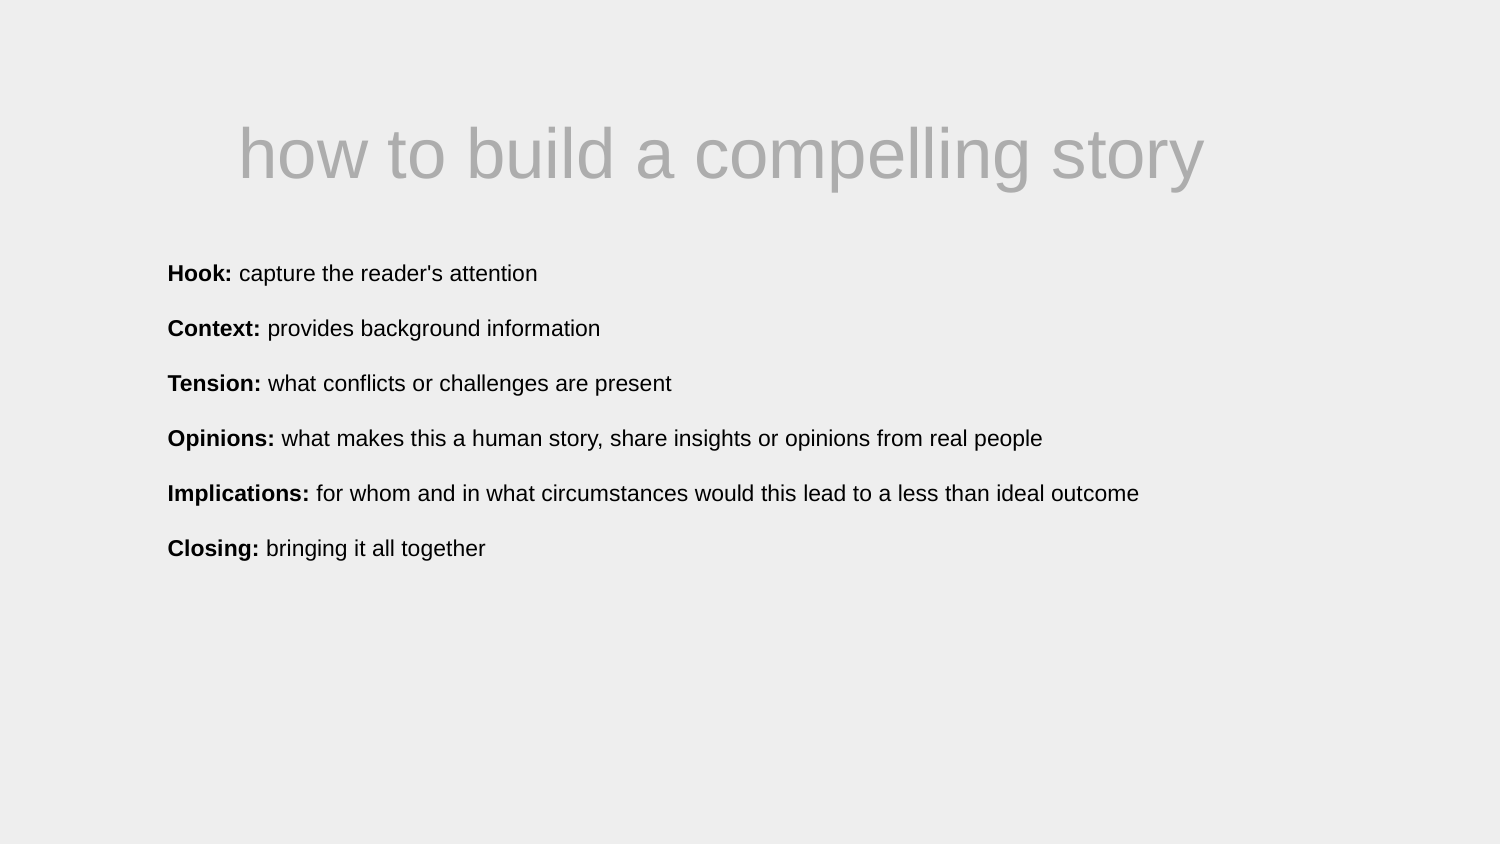

how to build a compelling story

Hook: capture the reader's attention
Context: provides background information
Tension: what conflicts or challenges are present
Opinions: what makes this a human story, share insights or opinions from real people
Implications: for whom and in what circumstances would this lead to a less than ideal outcome
Closing: bringing it all together